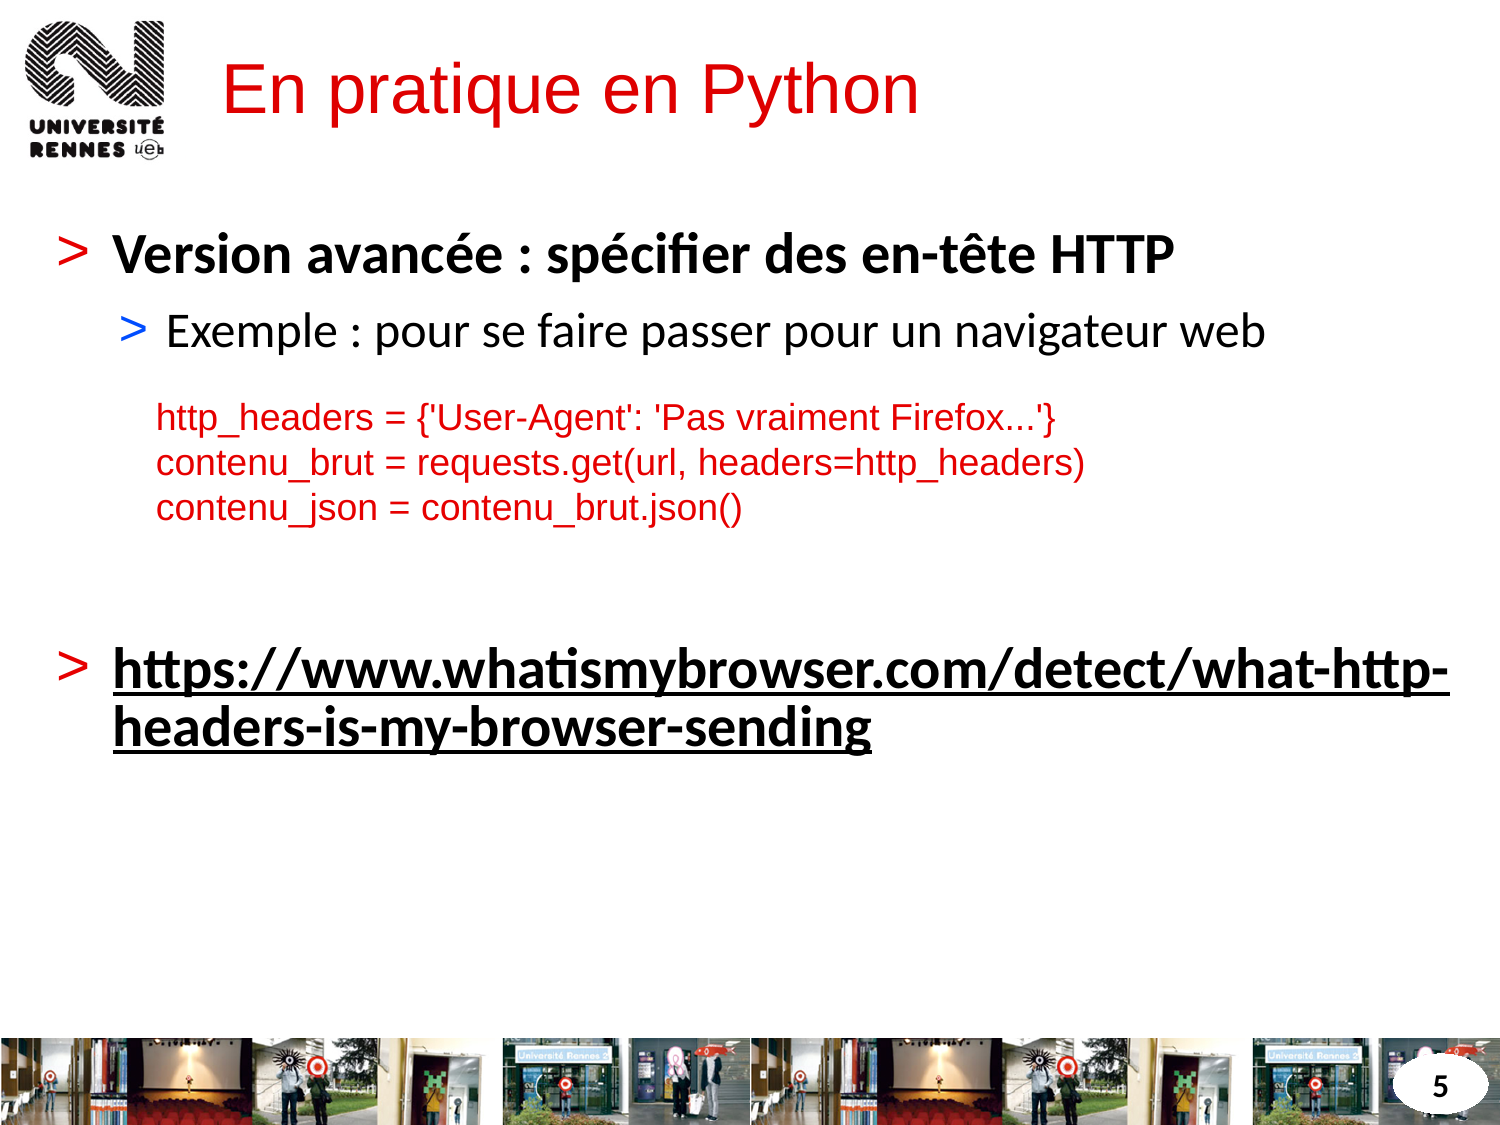

# En pratique en Python
Version avancée : spécifier des en-tête HTTP
Exemple : pour se faire passer pour un navigateur web

https://www.whatismybrowser.com/detect/what-http-headers-is-my-browser-sending

http_headers = {'User-Agent': 'Pas vraiment Firefox...'}
contenu_brut = requests.get(url, headers=http_headers)
contenu_json = contenu_brut.json()
5